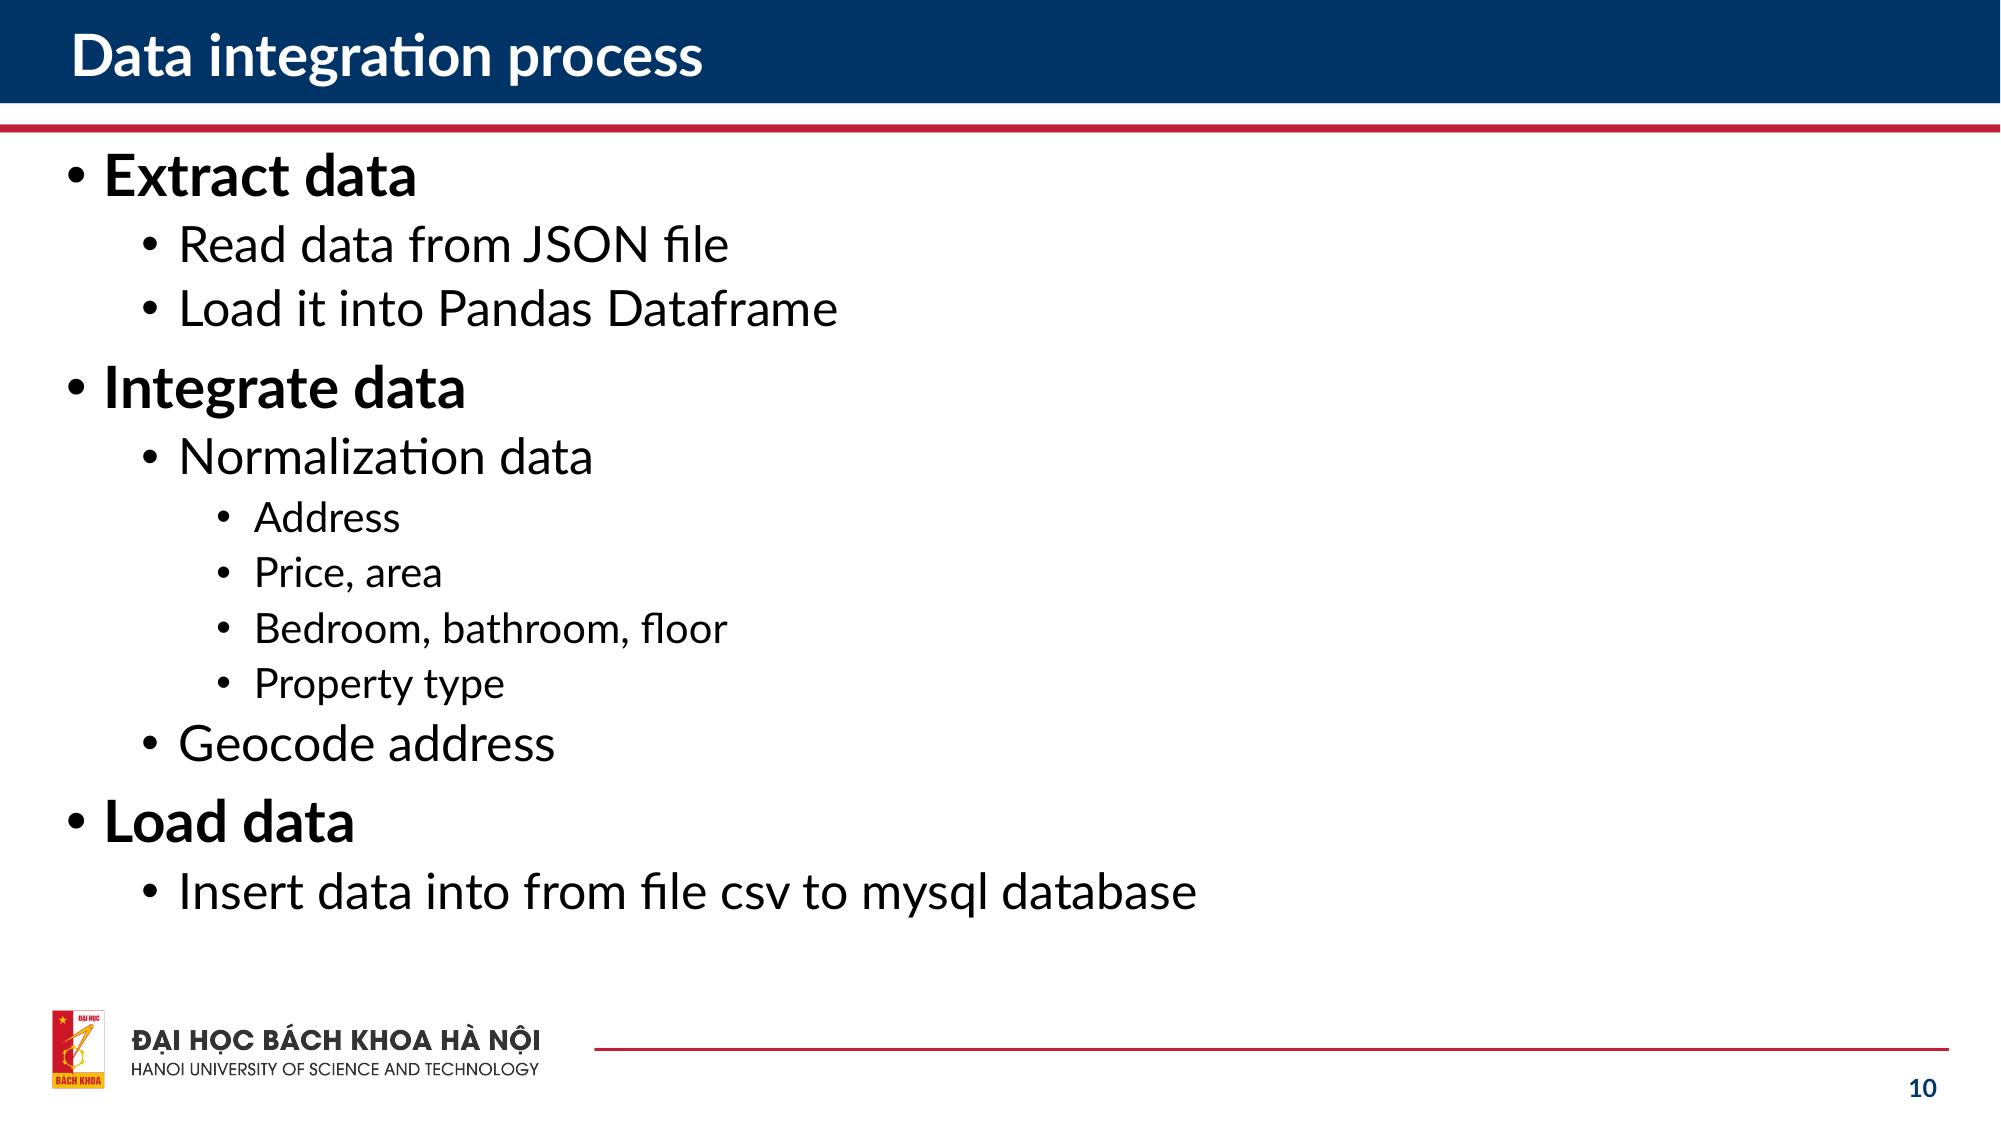

# Data integration process
Extract data
Read data from JSON file
Load it into Pandas Dataframe
Integrate data
Normalization data
Address
Price, area
Bedroom, bathroom, floor
Property type
Geocode address
Load data
Insert data into from file csv to mysql database

10